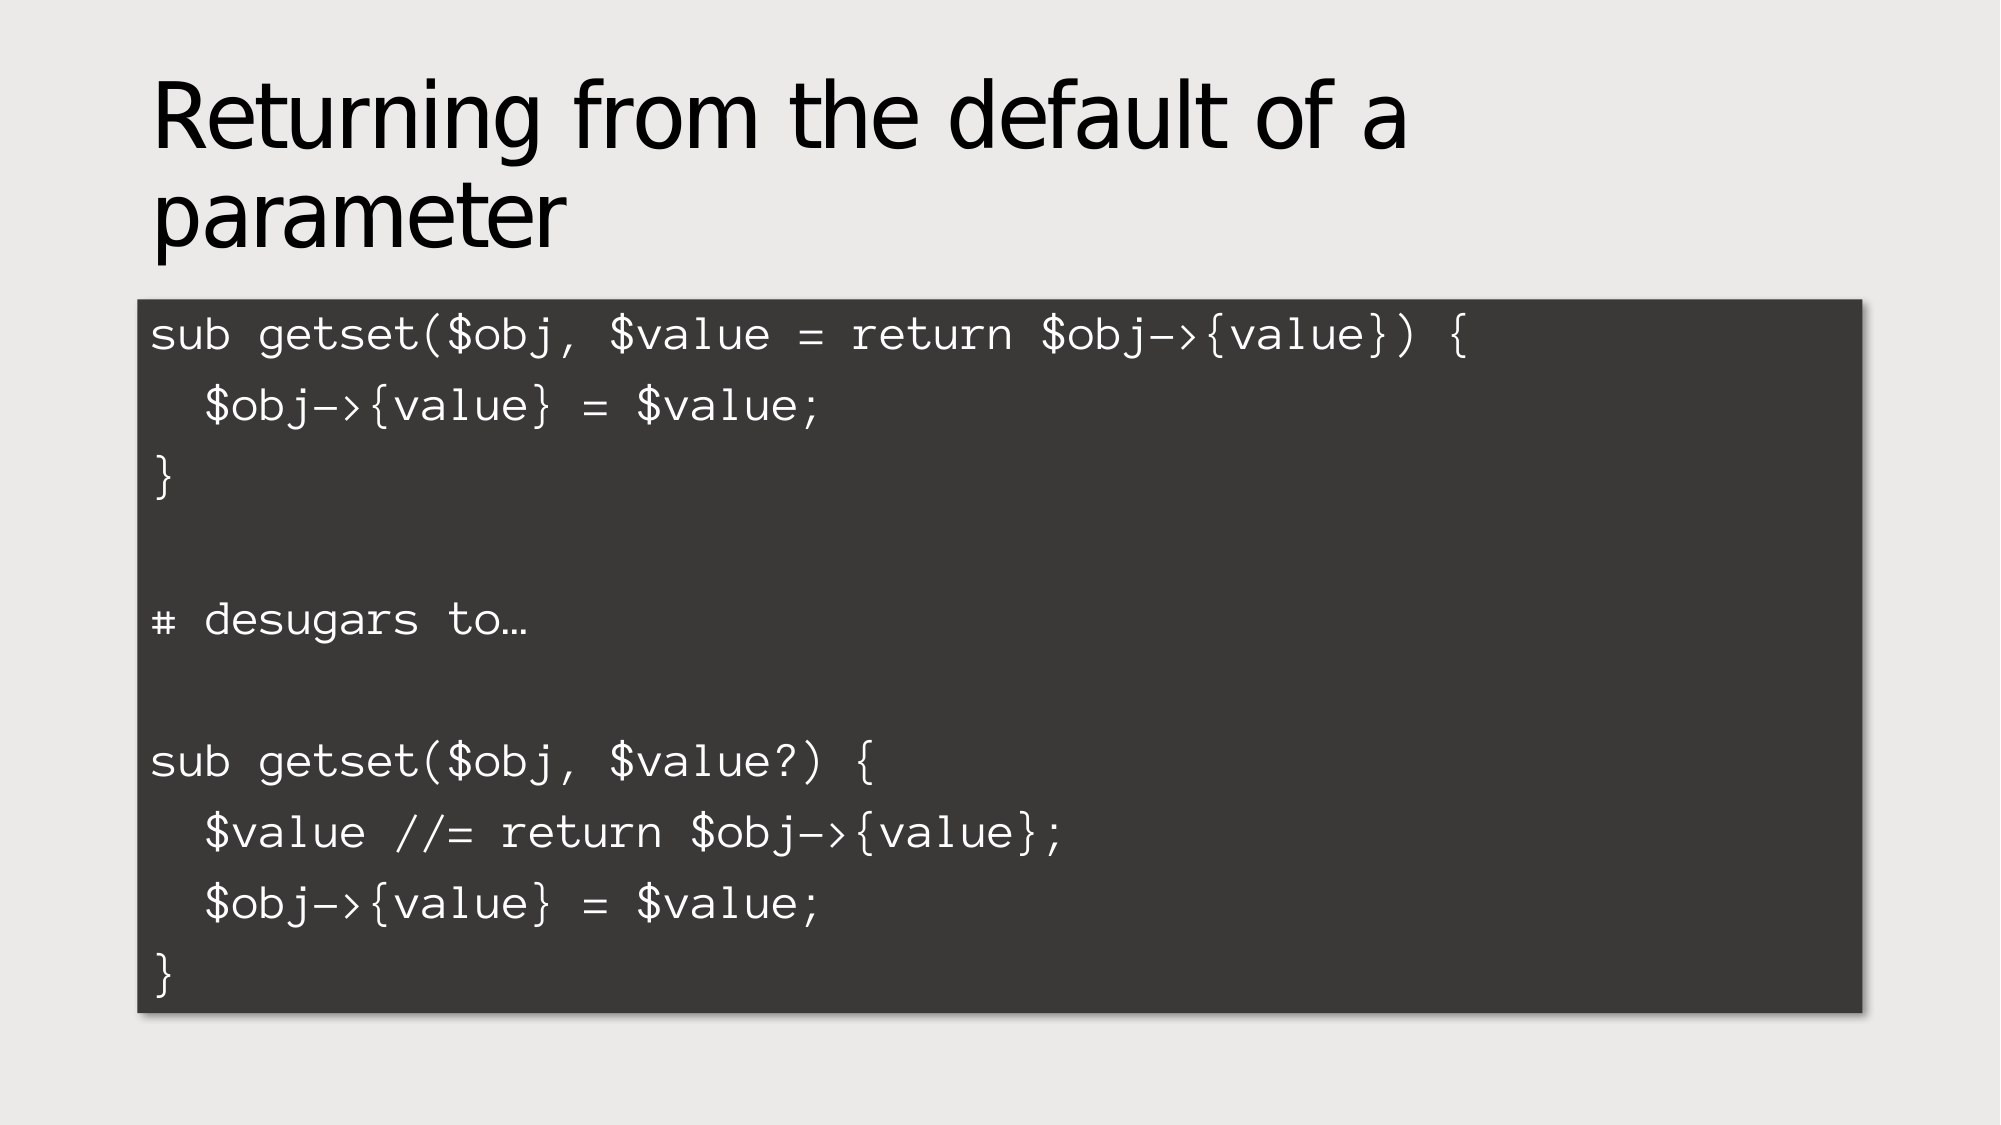

# Returning from the default of a parameter
sub getset($obj, $value = return $obj->{value}) {
  $obj->{value} = $value;
}

# desugars to…

sub getset($obj, $value?) {
  $value //= return $obj->{value};
  $obj->{value} = $value;
}